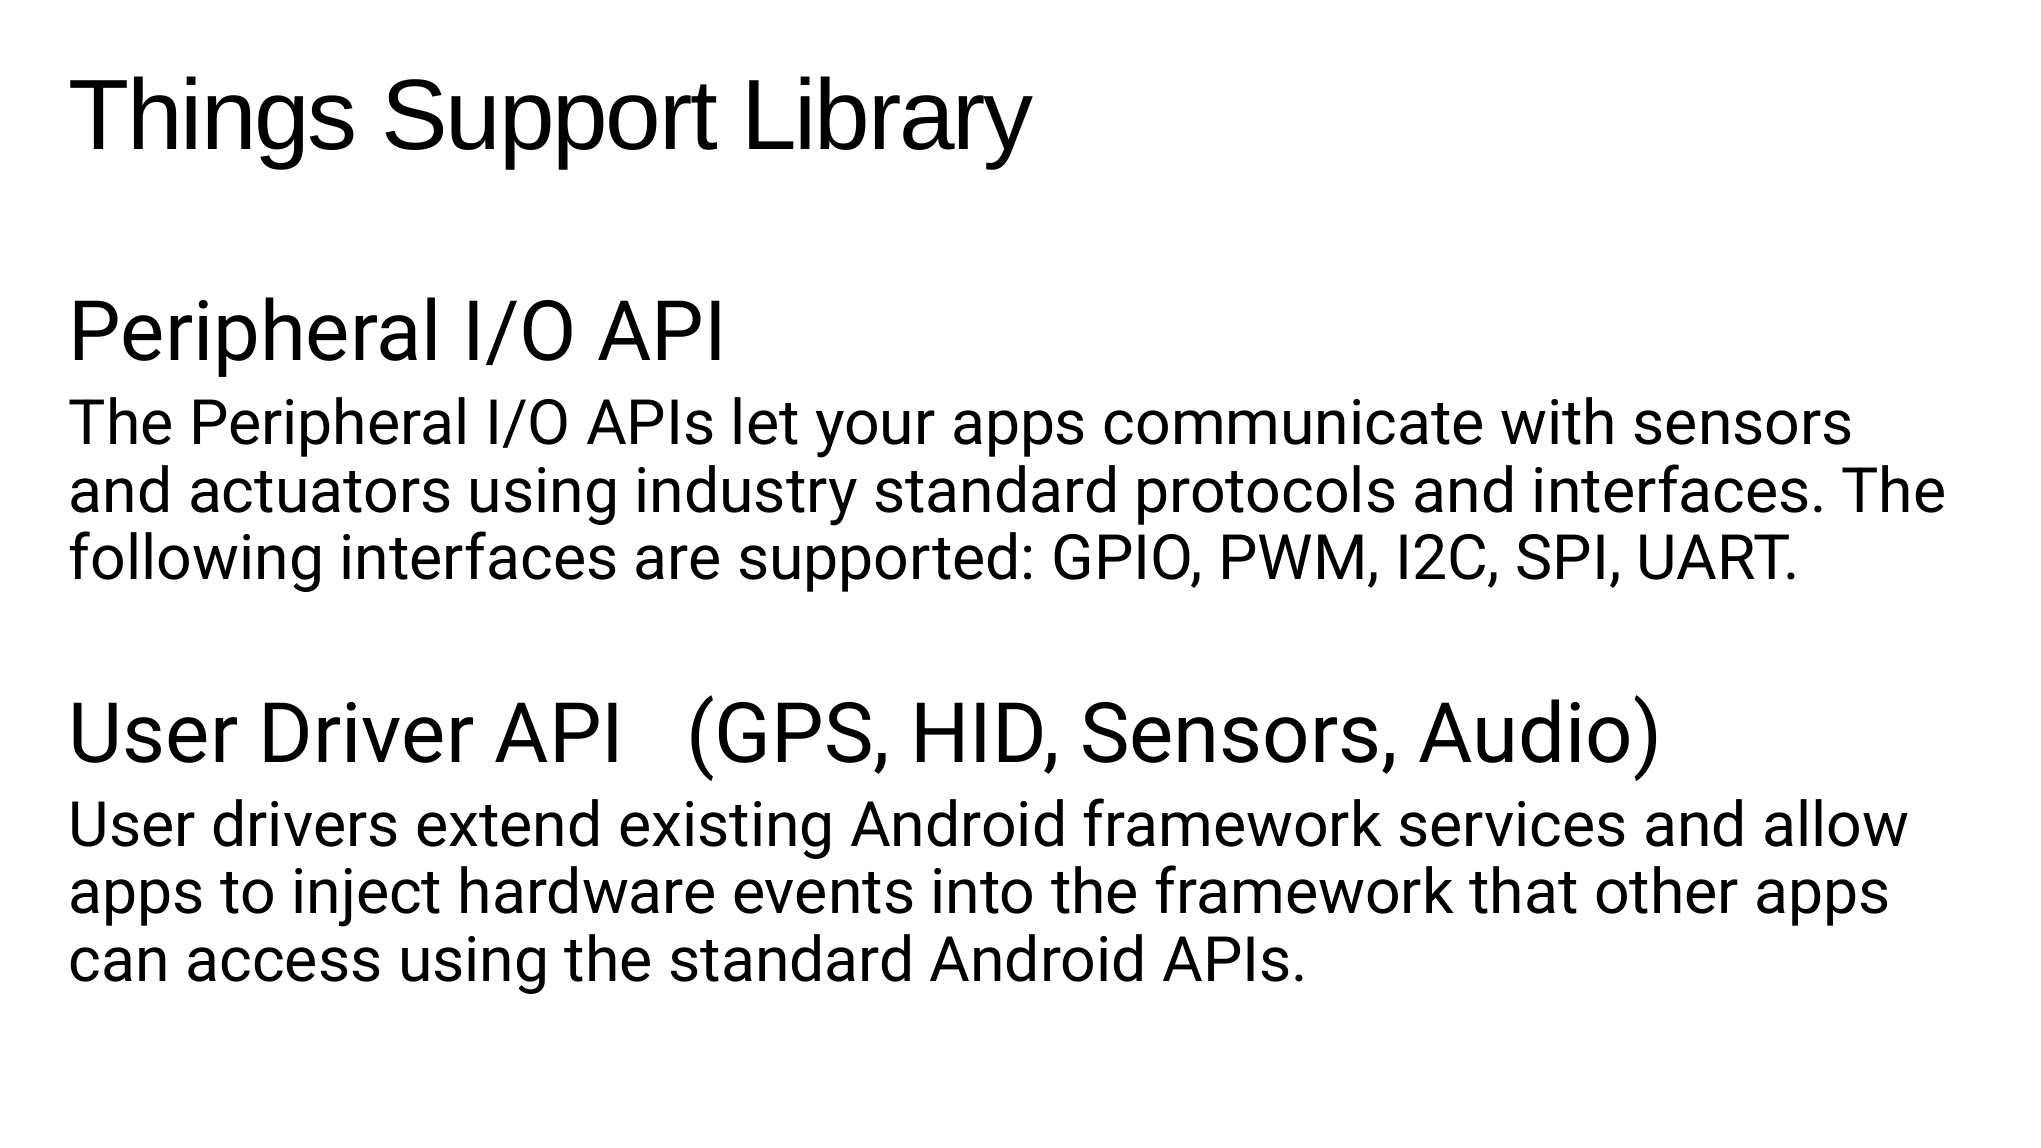

# Things Support Library
Peripheral I/O API
The Peripheral I/O APIs let your apps communicate with sensors and actuators using industry standard protocols and interfaces. The following interfaces are supported: GPIO, PWM, I2C, SPI, UART.

User Driver API   (GPS, HID, Sensors, Audio)
User drivers extend existing Android framework services and allow apps to inject hardware events into the framework that other apps can access using the standard Android APIs.